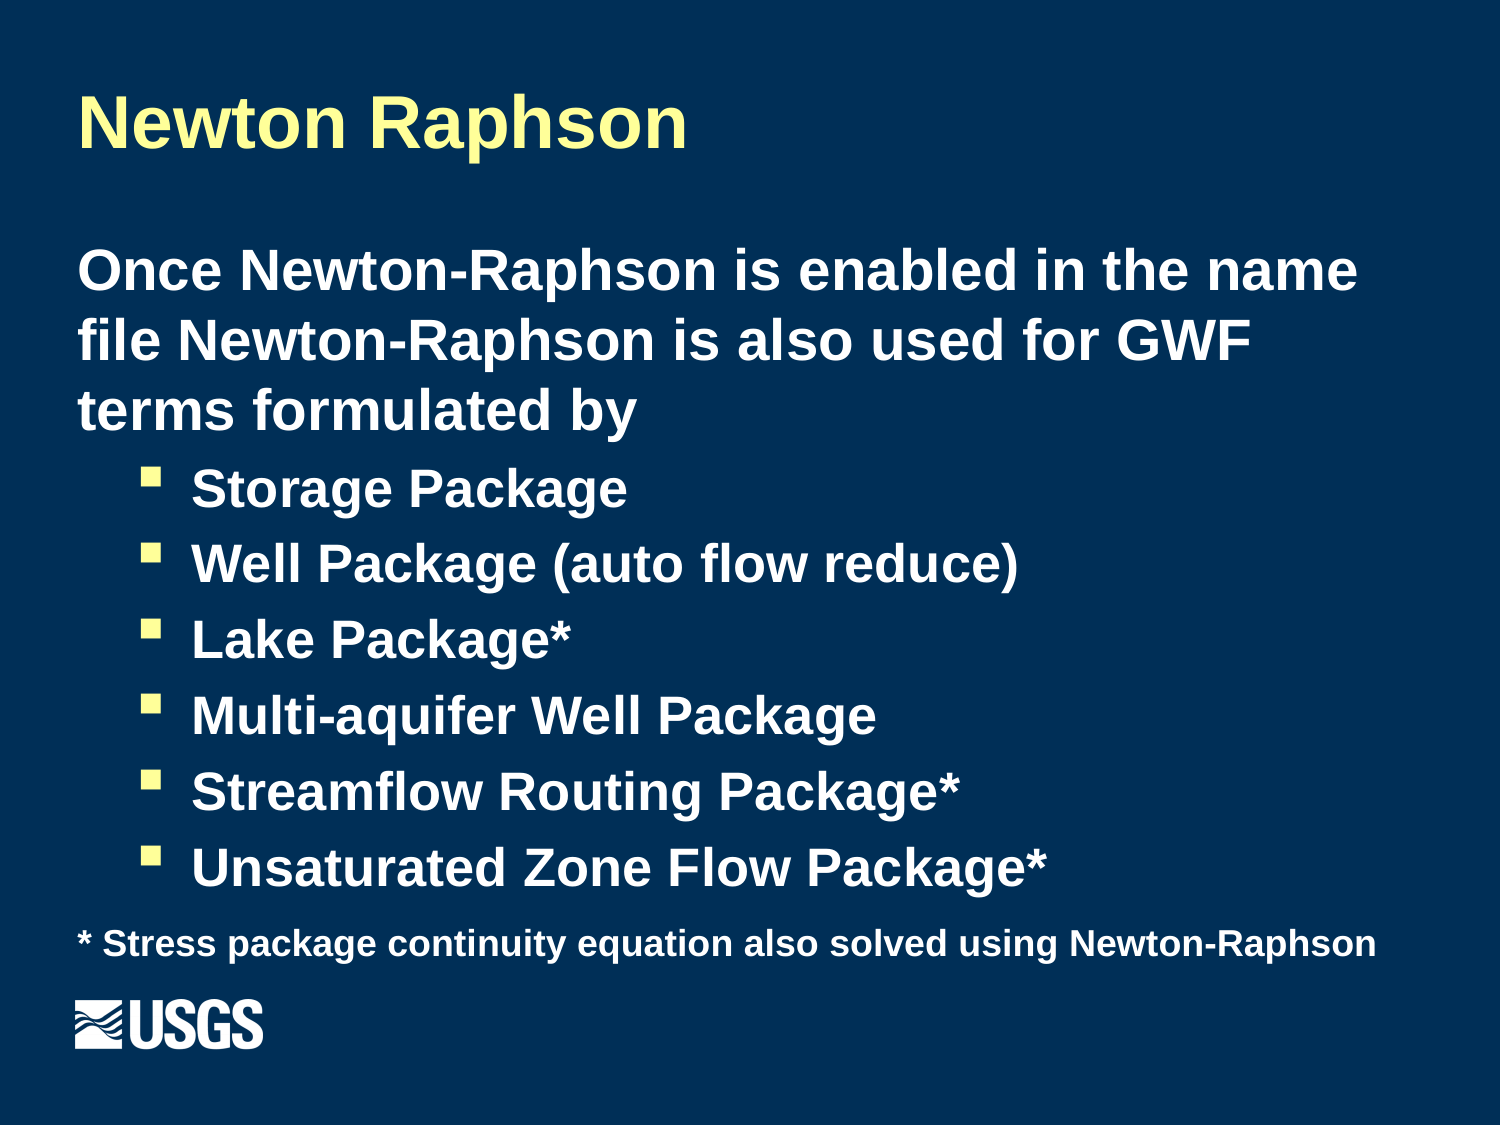

# Newton Raphson
Once Newton-Raphson is enabled in the name file Newton-Raphson is also used for GWF terms formulated by
Storage Package
Well Package (auto flow reduce)
Lake Package*
Multi-aquifer Well Package
Streamflow Routing Package*
Unsaturated Zone Flow Package*
* Stress package continuity equation also solved using Newton-Raphson